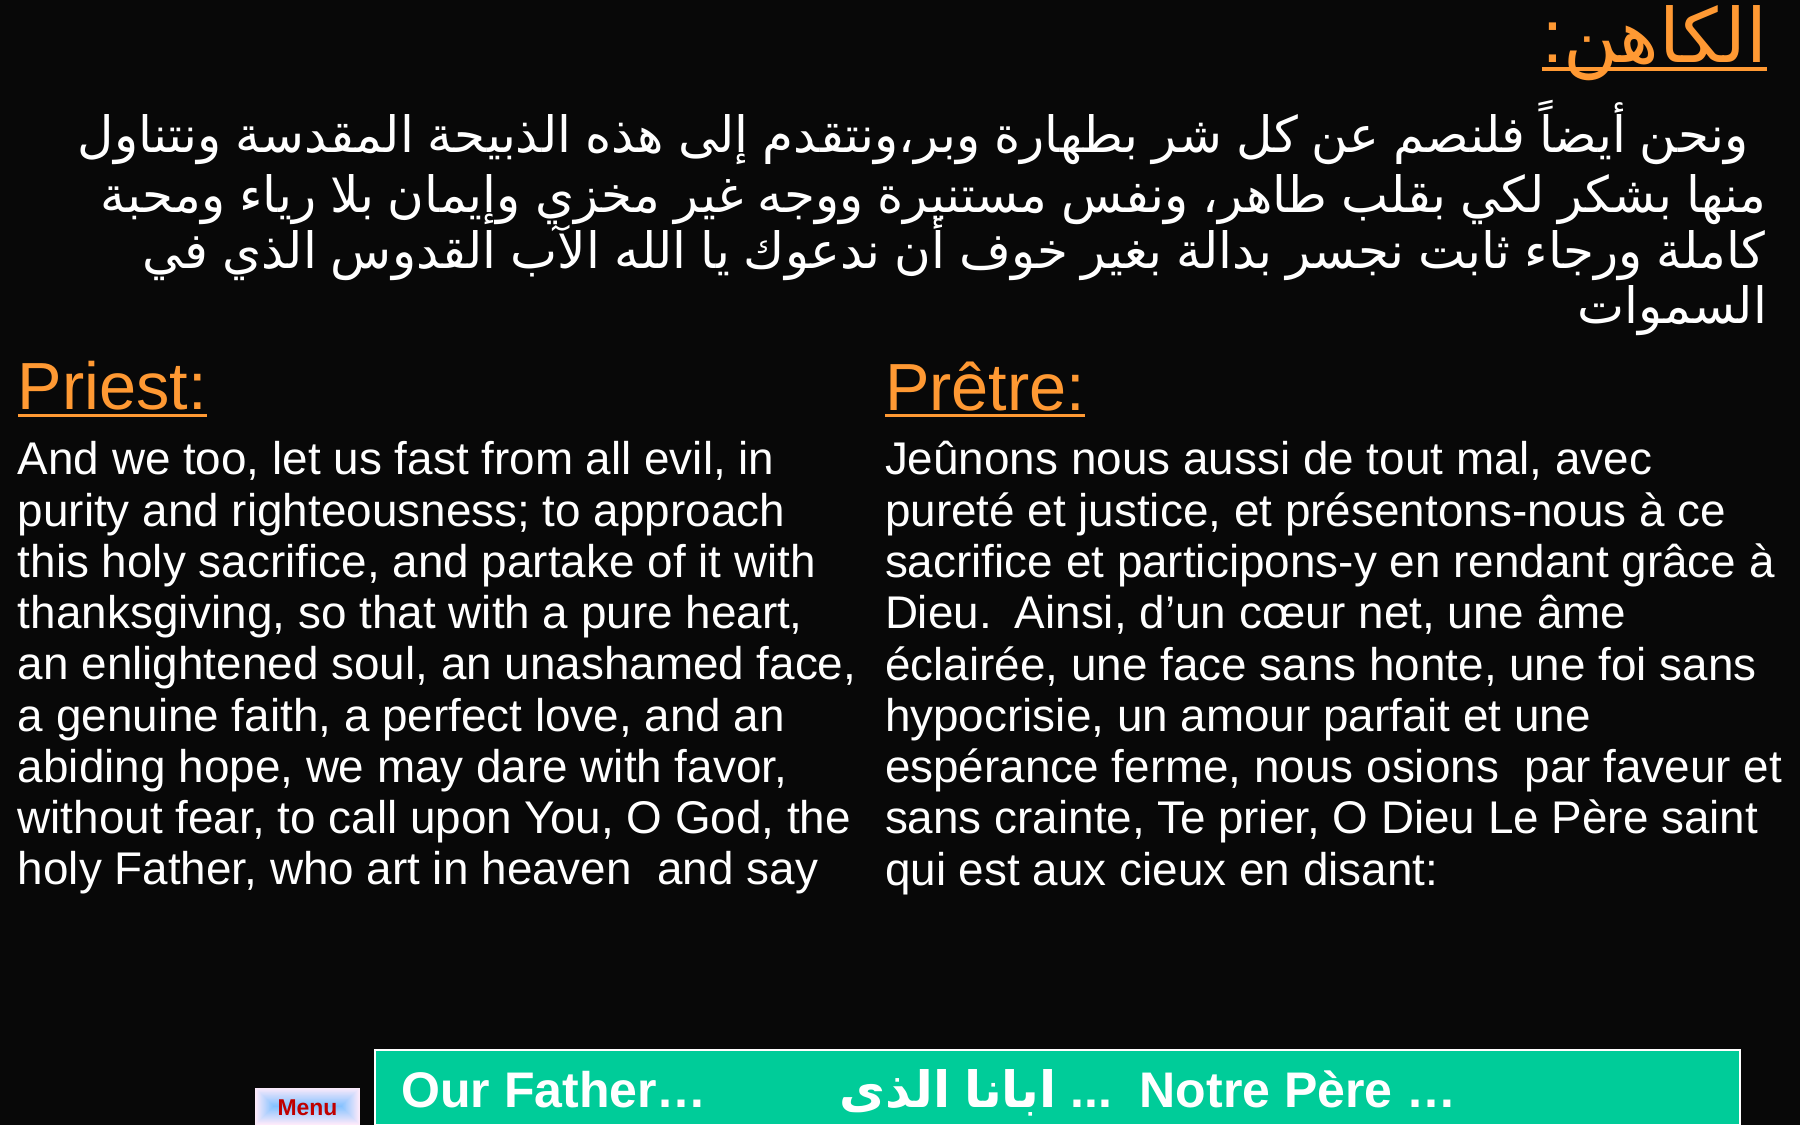

| الكاهن: ونحن أيضاً فلنصم عن كل شر بطهارة وبر،ونتقدم إلى هذه الذبيحة المقدسة ونتناول منها بشكر لكي بقلب طاهر، ونفس مستنيرة ووجه غير مخزي وإيمان بلا رياء ومحبة كاملة ورجاء ثابت نجسر بدالة بغير خوف أن ندعوك يا الله الآب القدوس الذي في السموات |  |
| --- | --- |
| Priest: And we too, let us fast from all evil, in purity and righteousness; to approach this holy sacrifice, and partake of it with thanksgiving, so that with a pure heart, an enlightened soul, an unashamed face, a genuine faith, a perfect love, and an abiding hope, we may dare with favor, without fear, to call upon You, O God, the holy Father, who art in heaven and say | Prêtre: Jeûnons nous aussi de tout mal, avec pureté et justice, et présentons-nous à ce sacrifice et participons-y en rendant grâce à Dieu. Ainsi, d’un cœur net, une âme éclairée, une face sans honte, une foi sans hypocrisie, un amour parfait et une espérance ferme, nous osions par faveur et sans crainte, Te prier, O Dieu Le Père saint qui est aux cieux en disant: |
 Our Father…	ابانا الذى ... 	Notre Père …

Menu